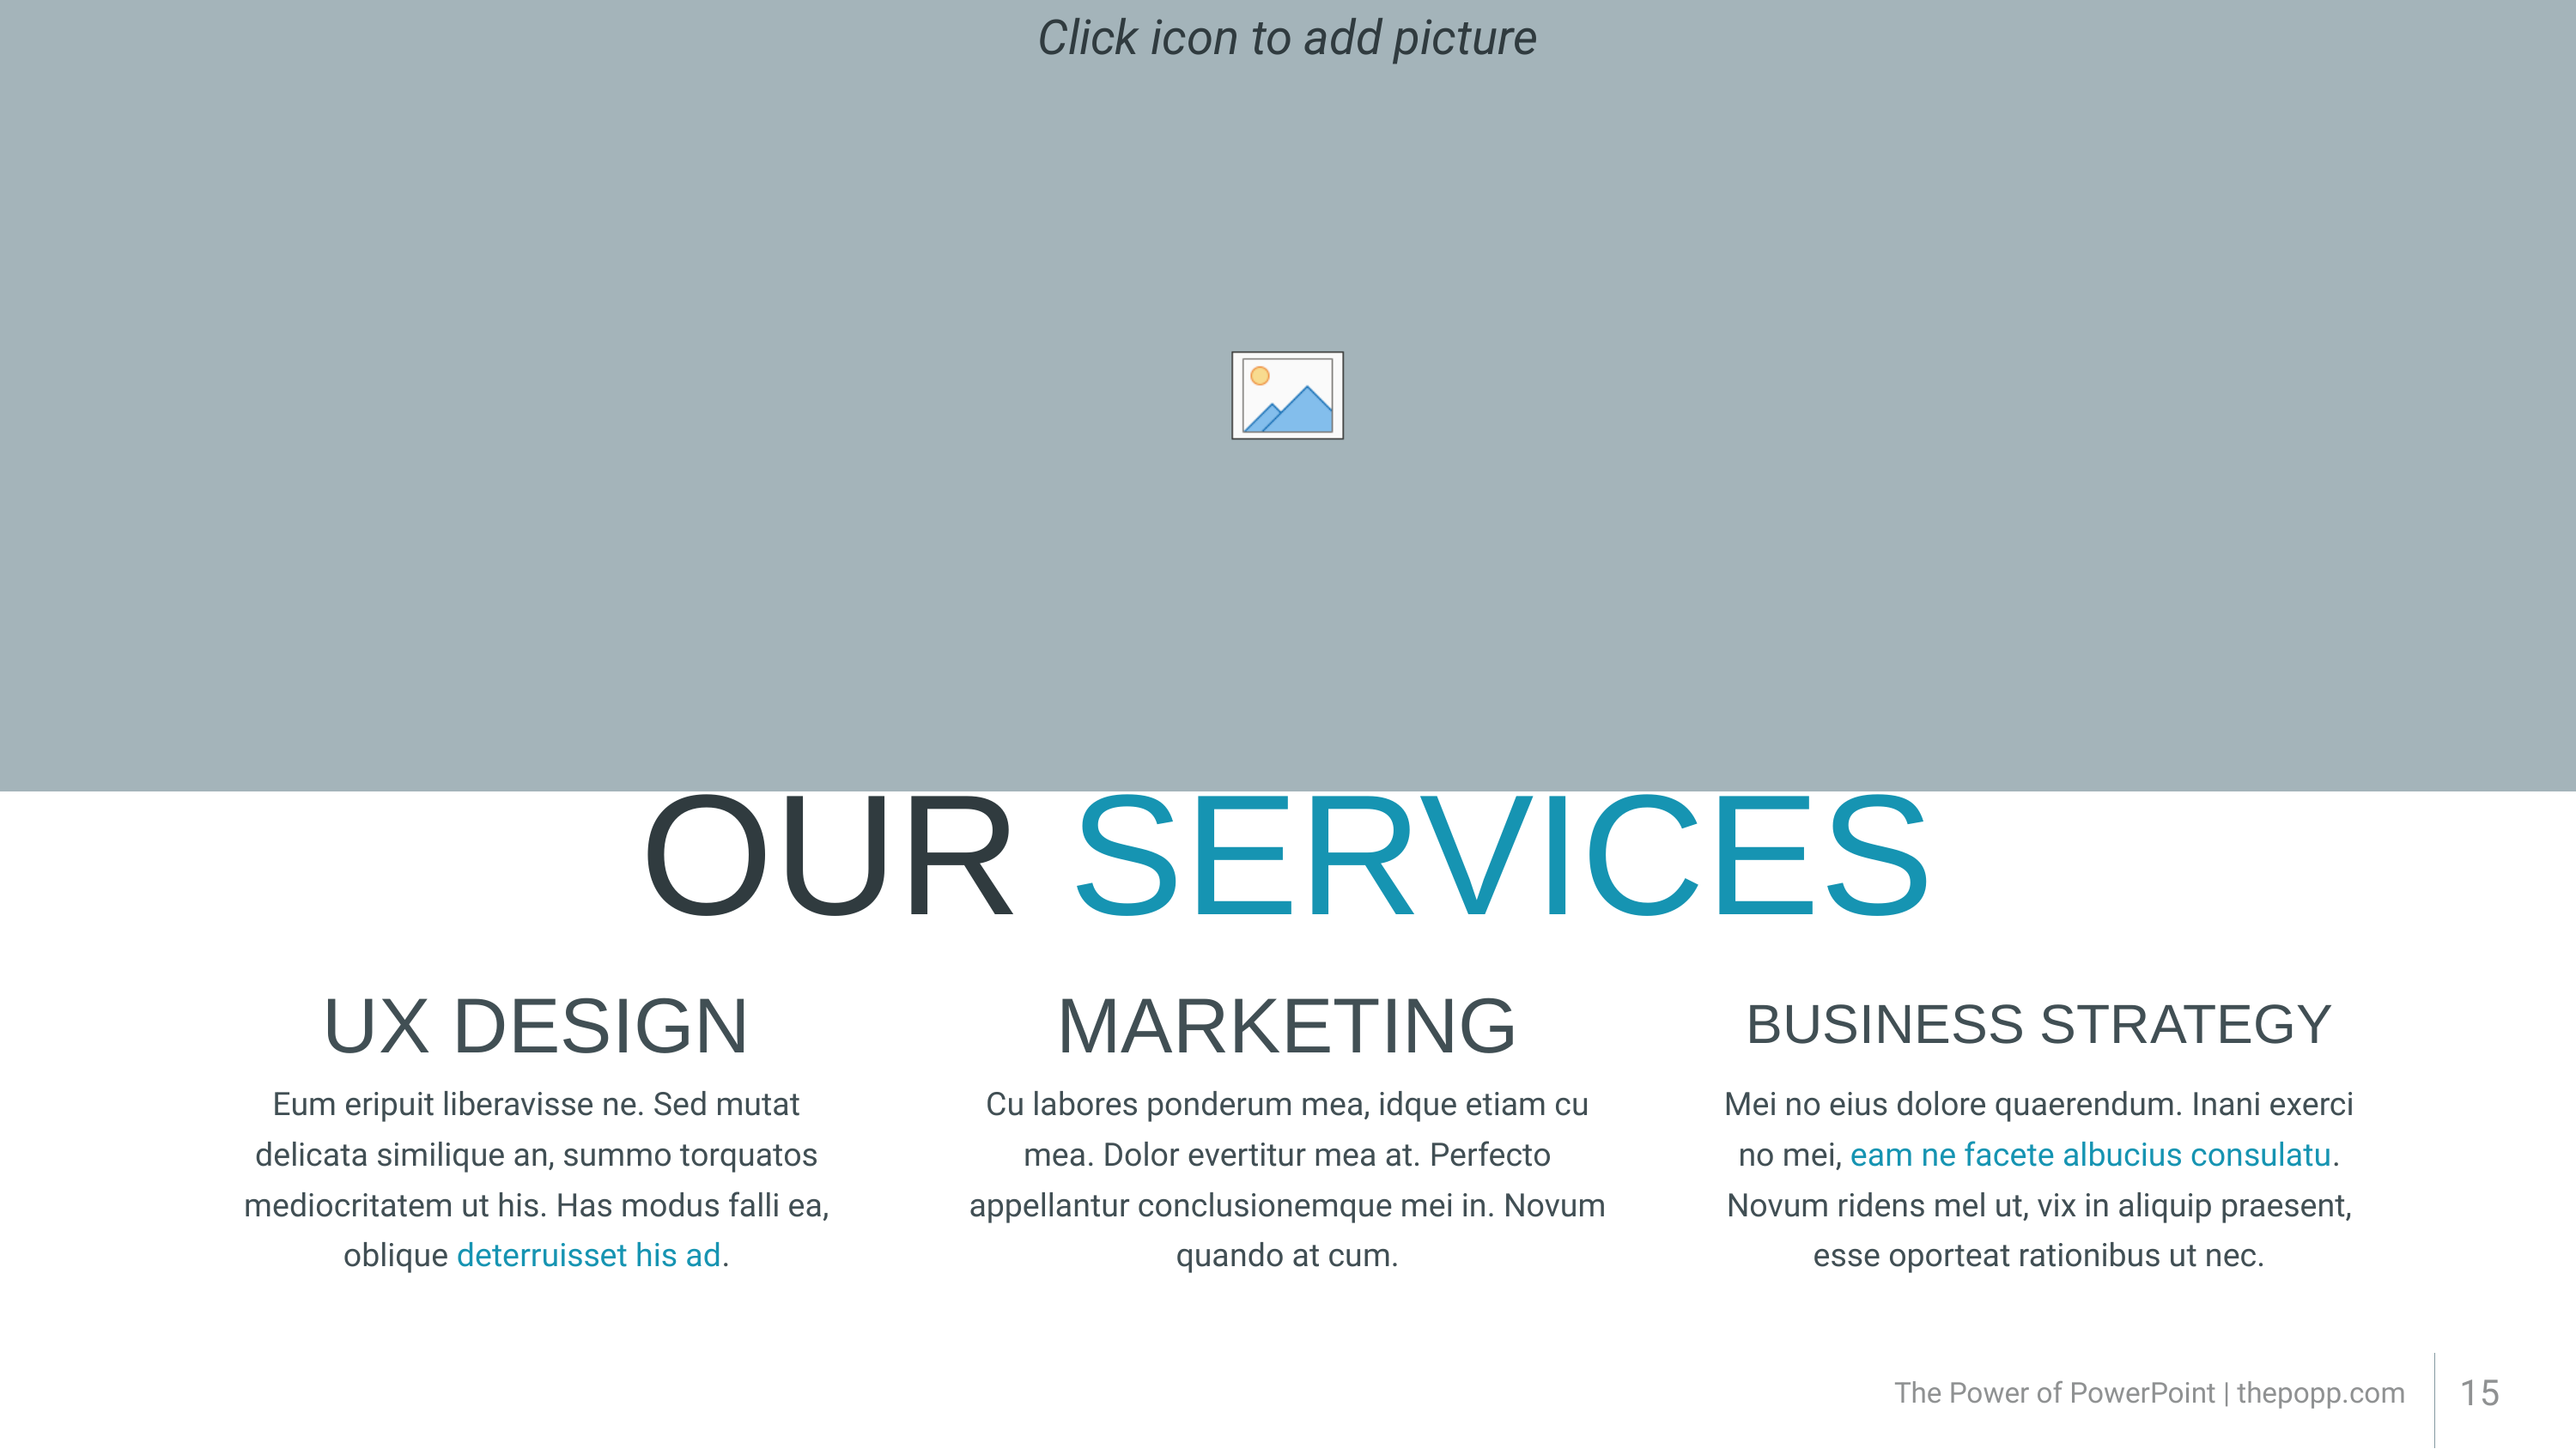

# OUR SERVICES
UX DESIGN
MARKETING
BUSINESS STRATEGY
Eum eripuit liberavisse ne. Sed mutat delicata similique an, summo torquatos mediocritatem ut his. Has modus falli ea, oblique deterruisset his ad.
Cu labores ponderum mea, idque etiam cu mea. Dolor evertitur mea at. Perfecto appellantur conclusionemque mei in. Novum quando at cum.
Mei no eius dolore quaerendum. Inani exerci no mei, eam ne facete albucius consulatu. Novum ridens mel ut, vix in aliquip praesent, esse oporteat rationibus ut nec.
15
The Power of PowerPoint | thepopp.com